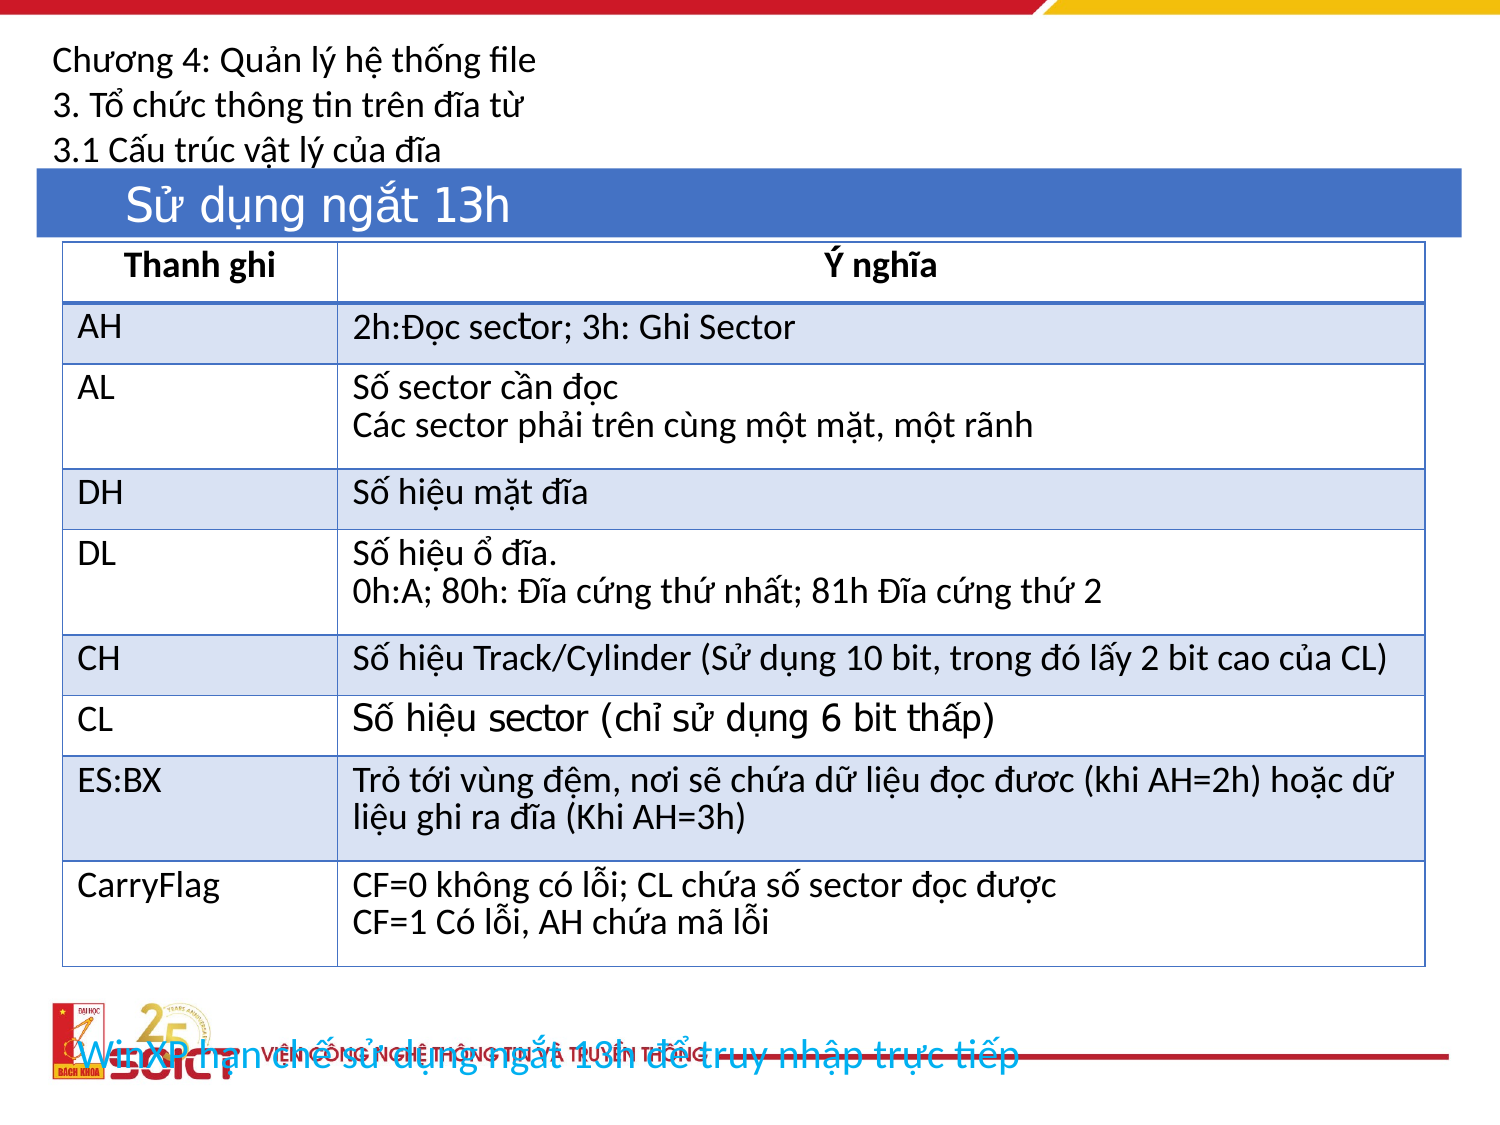

Chương 4: Quản lý hệ thống file
3. Tổ chức thông tin trên đĩa từ
3.1 Cấu trúc vật lý của đĩa
Sử dụng ngắt 13h
| Thanh ghi | Ý nghĩa |
| --- | --- |
| AH | 2h:Đọc sector; 3h: Ghi Sector |
| AL | Số sector cần đọc Các sector phải trên cùng một mặt, một rãnh |
| DH | Số hiệu mặt đĩa |
| DL | Số hiệu ổ đĩa. 0h:A; 80h: Đĩa cứng thứ nhất; 81h Đĩa cứng thứ 2 |
| CH | Số hiệu Track/Cylinder (Sử dụng 10 bit, trong đó lấy 2 bit cao của CL) |
| CL | Số hiệu sector (chỉ sử dụng 6 bit thấp) |
| ES:BX | Trỏ tới vùng đệm, nơi sẽ chứa dữ liệu đọc đươc (khi AH=2h) hoặc dữ liệu ghi ra đĩa (Khi AH=3h) |
| CarryFlag | CF=0 không có lỗi; CL chứa số sector đọc được CF=1 Có lỗi, AH chứa mã lỗi |
WinXP hạn chế sử dụng ngắt 13h để truy nhập trực tiếp